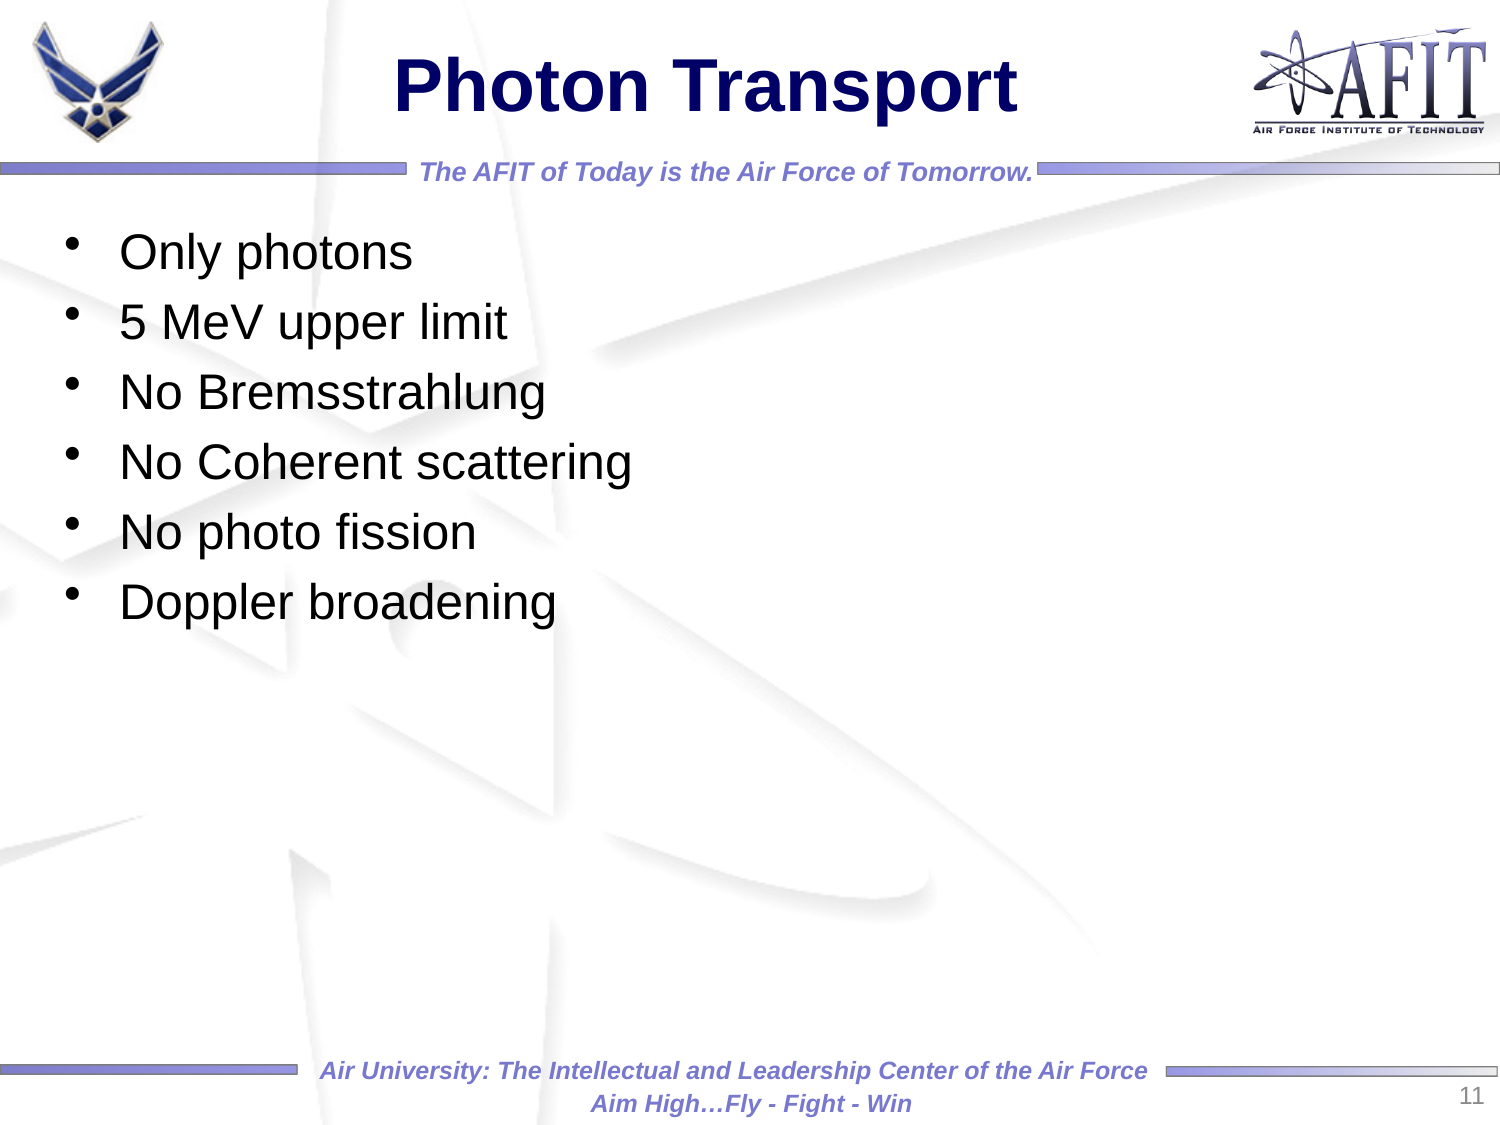

# Photon Transport
Only photons
5 MeV upper limit
No Bremsstrahlung
No Coherent scattering
No photo fission
Doppler broadening
11